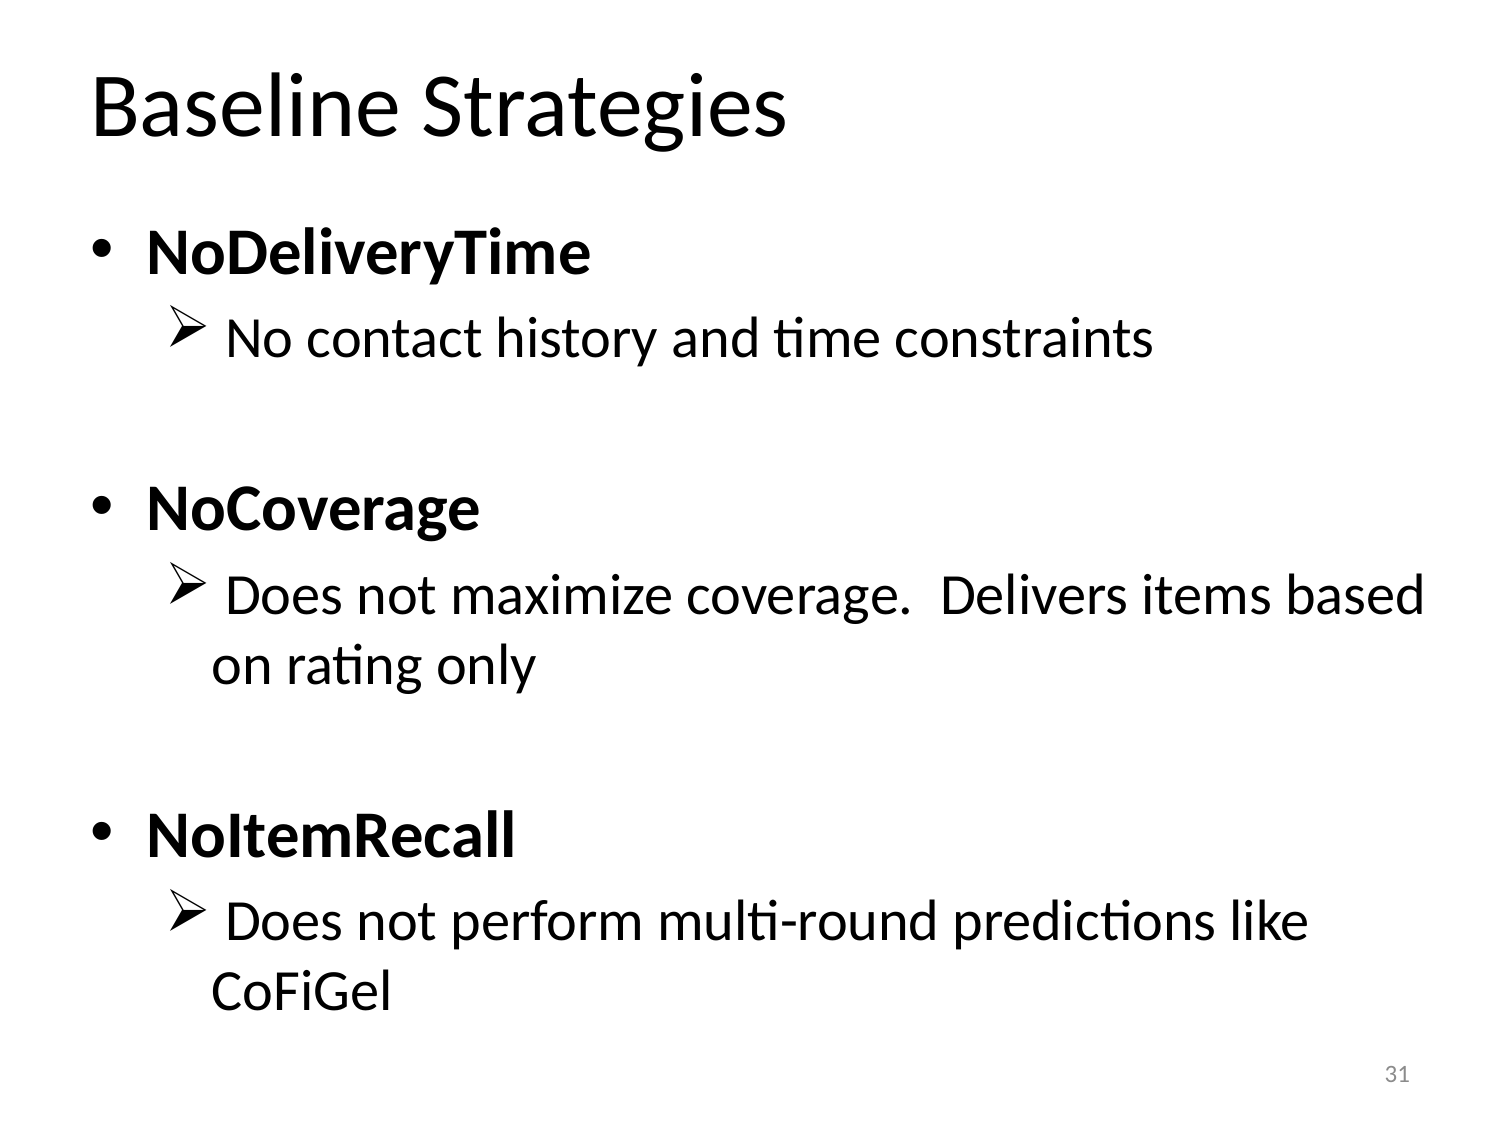

# Baseline Strategies
NoDeliveryTime
 No contact history and time constraints

NoCoverage
 Does not maximize coverage.  Delivers items based on rating only

NoItemRecall
 Does not perform multi-round predictions like CoFiGel

31